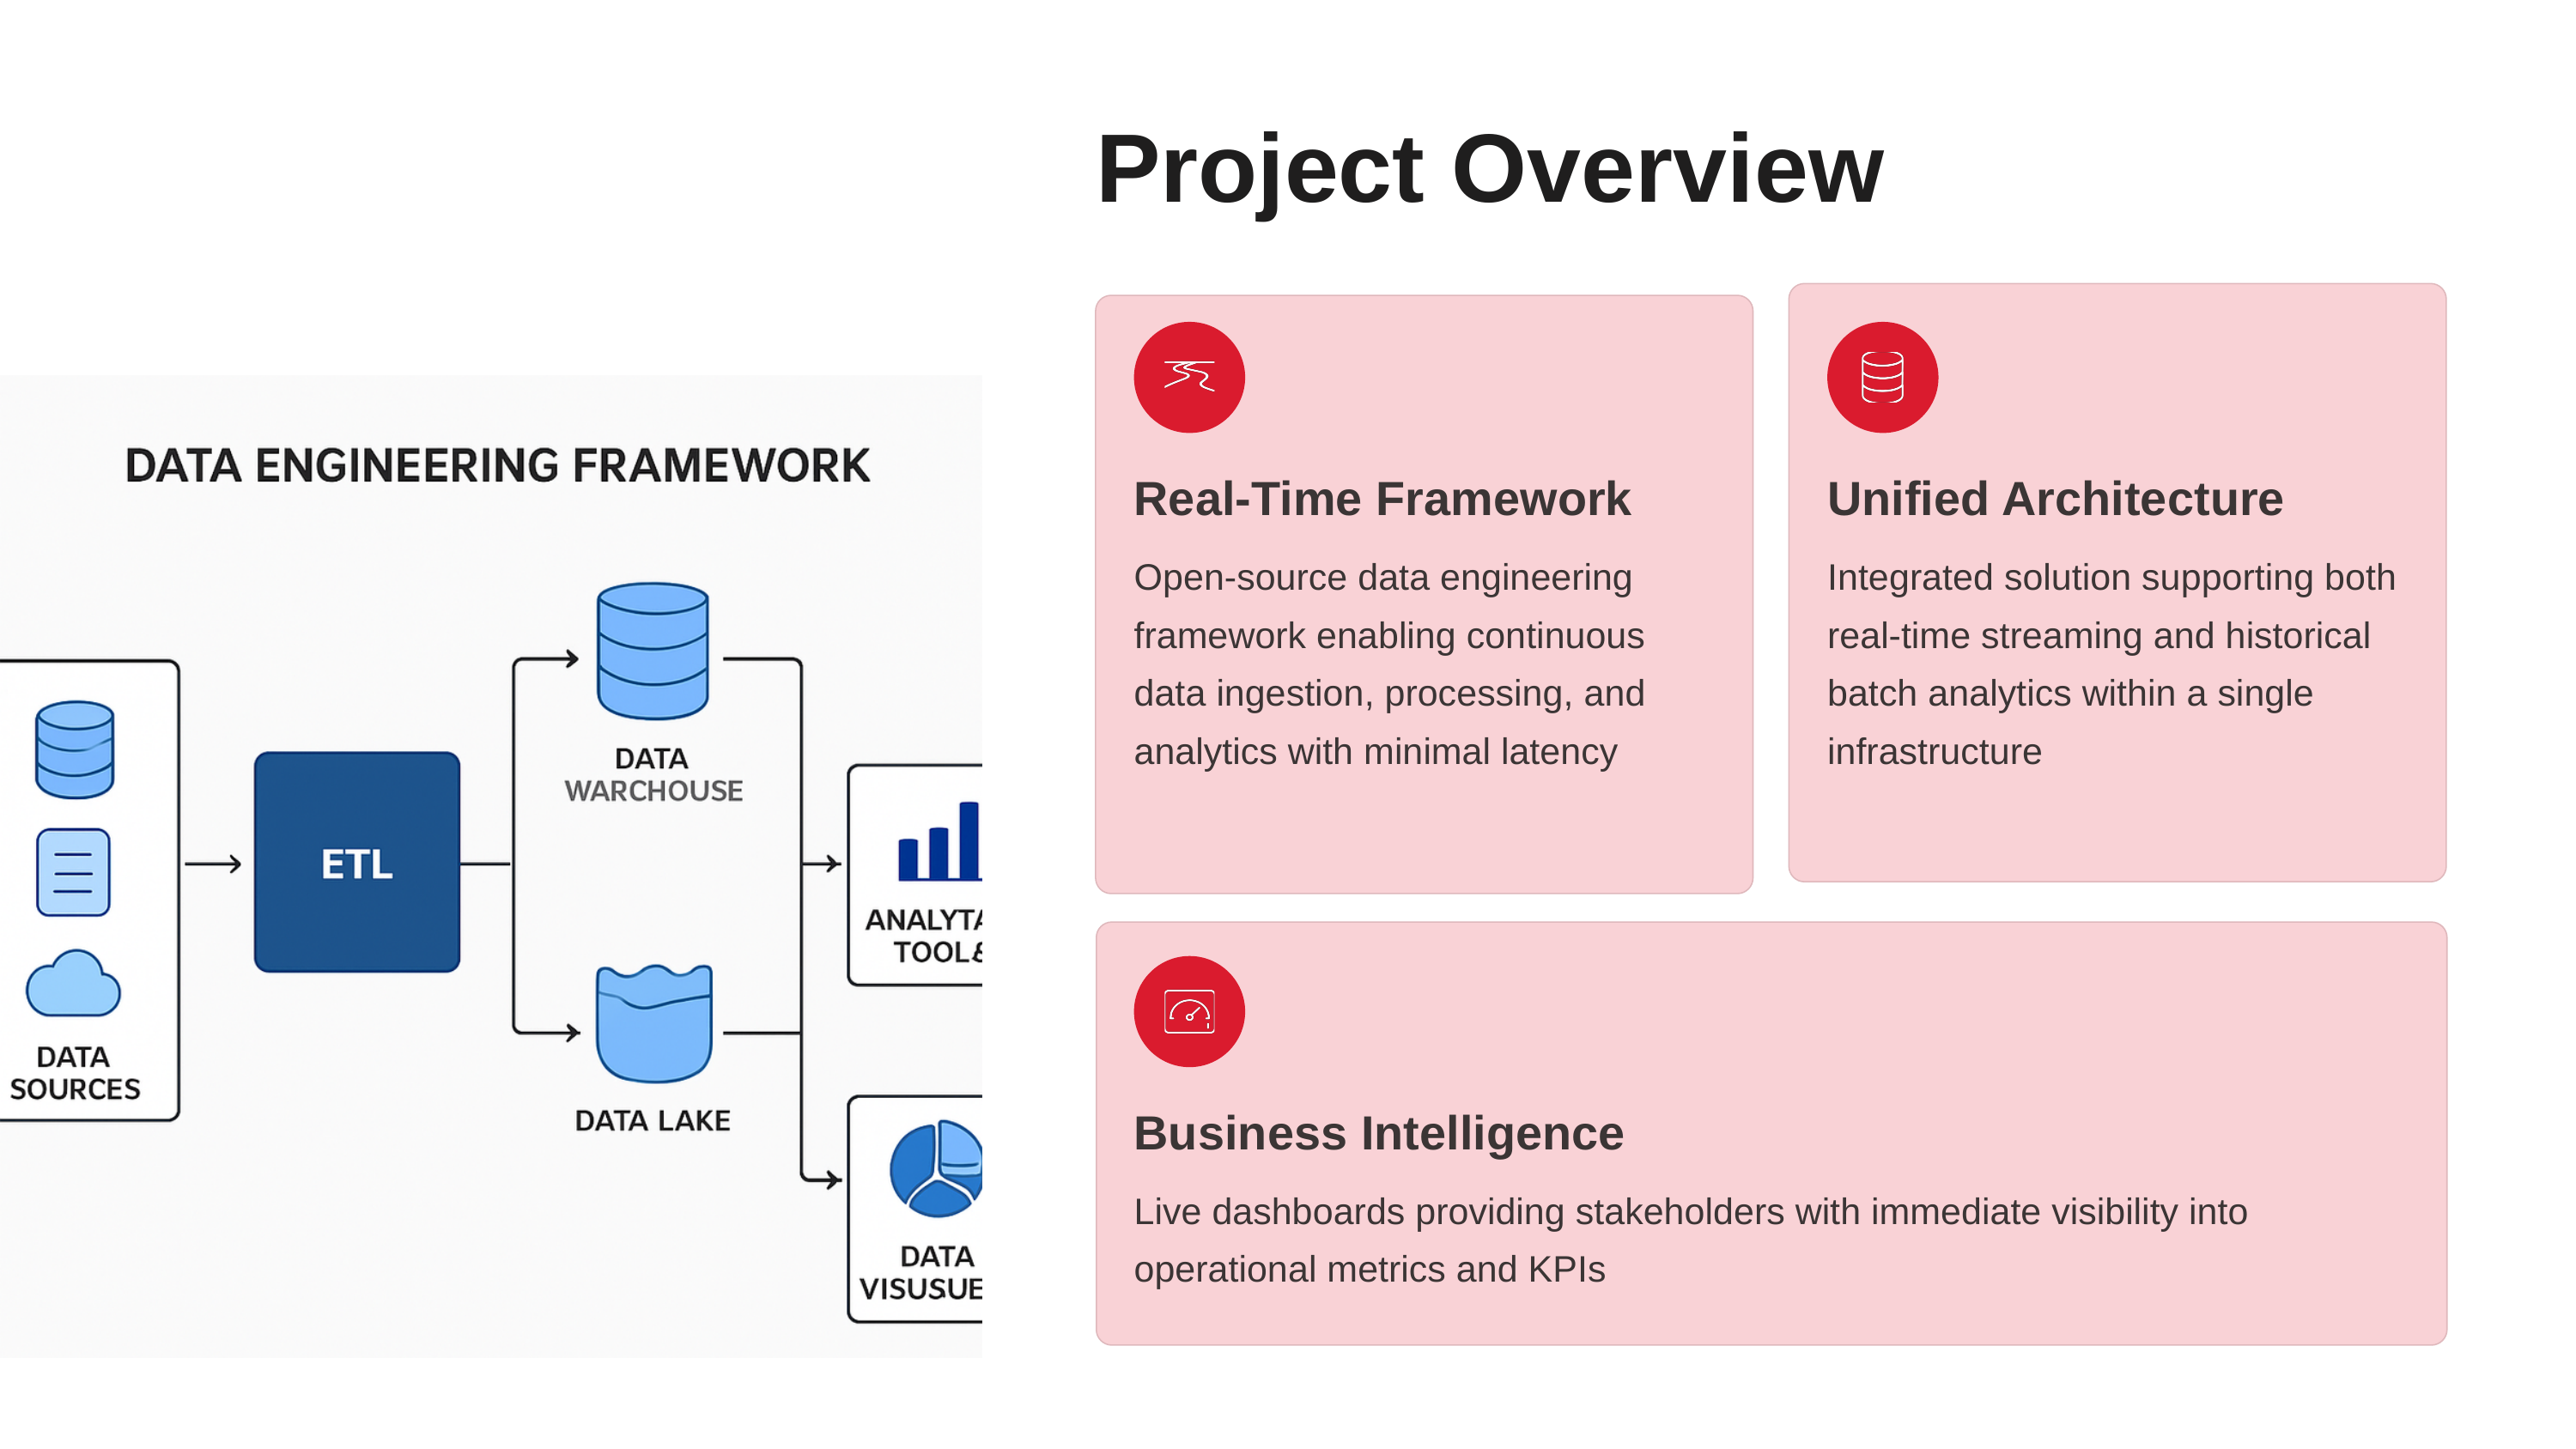

Project Overview

Real-Time Framework
Unified Architecture
Open-source data engineering framework enabling continuous data ingestion, processing, and analytics with minimal latency
Integrated solution supporting both real-time streaming and historical batch analytics within a single infrastructure

Business Intelligence
Live dashboards providing stakeholders with immediate visibility into operational metrics and KPIs